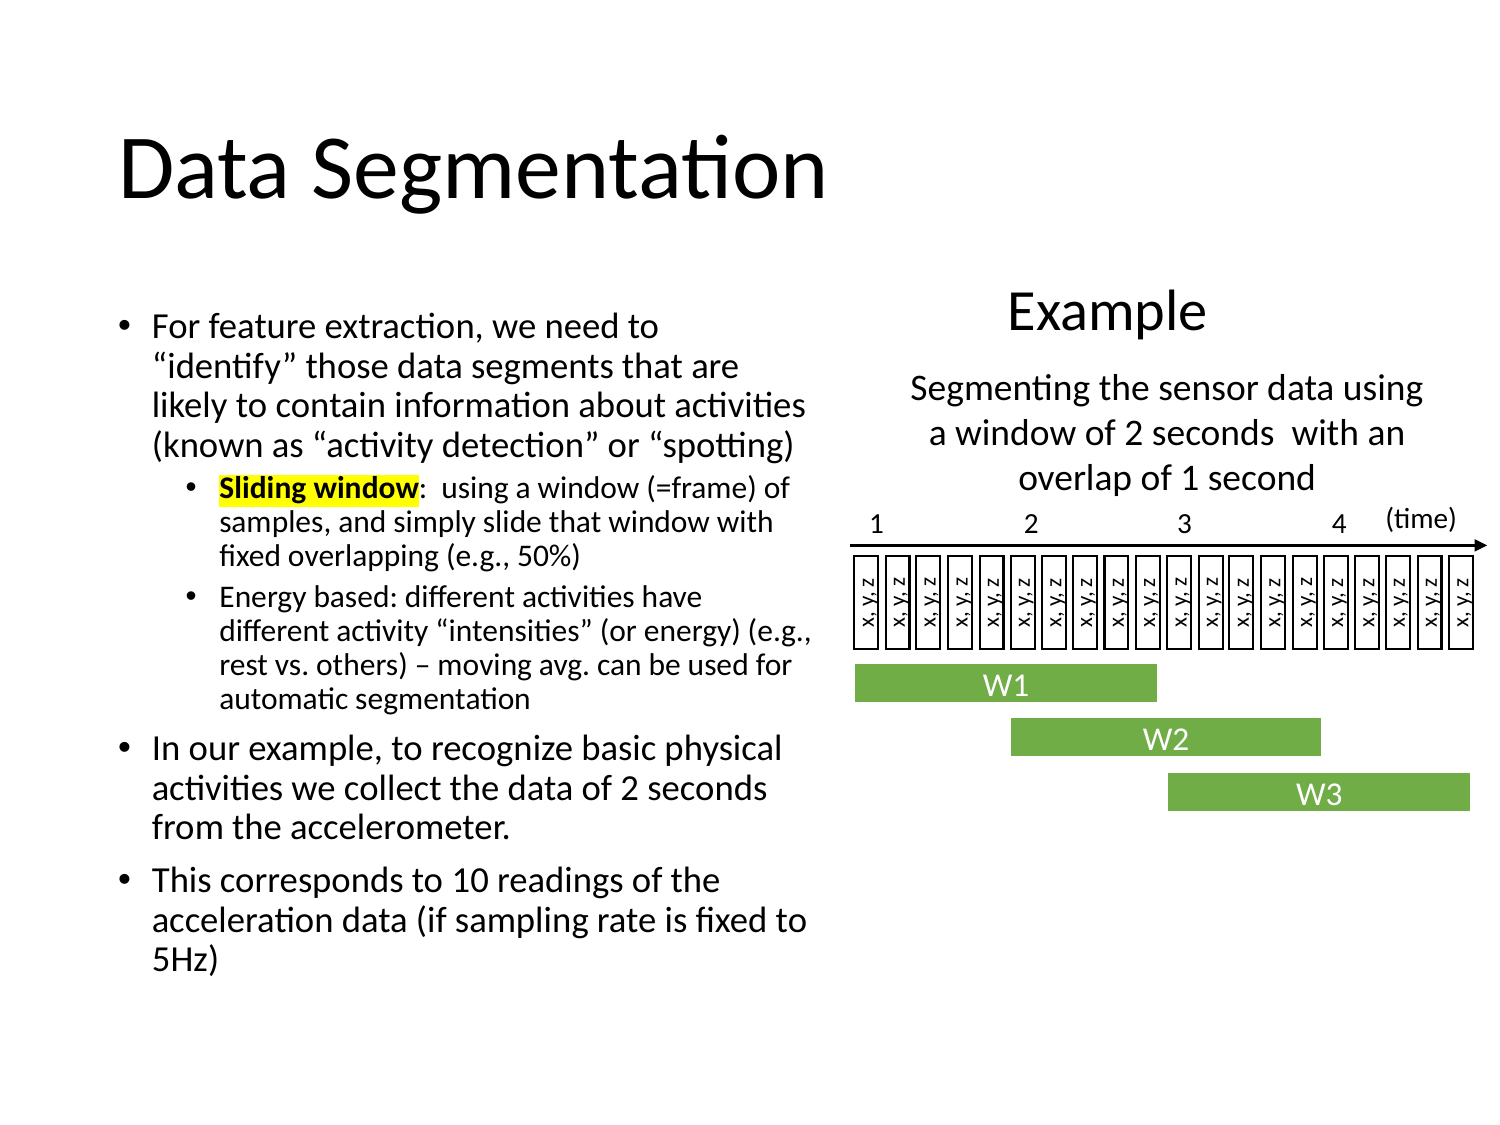

# Data Segmentation
Example
For feature extraction, we need to “identify” those data segments that are likely to contain information about activities (known as “activity detection” or “spotting)
Sliding window:  using a window (=frame) of samples, and simply slide that window with fixed overlapping (e.g., 50%)
Energy based: different activities have different activity “intensities” (or energy) (e.g., rest vs. others) – moving avg. can be used for automatic segmentation
In our example, to recognize basic physical activities we collect the data of 2 seconds from the accelerometer.
This corresponds to 10 readings of the acceleration data (if sampling rate is fixed to 5Hz)
Segmenting the sensor data using a window of 2 seconds  with an overlap of 1 second
(time)
1
2
3
4

x, y, z

x, y, z

x, y, z

x, y, z

x, y, z

x, y, z

x, y, z

x, y, z

x, y, z

x, y, z

x, y, z

x, y, z

x, y, z

x, y, z

x, y, z

x, y, z

x, y, z

x, y, z

x, y, z

x, y, z
W1
W2
W3